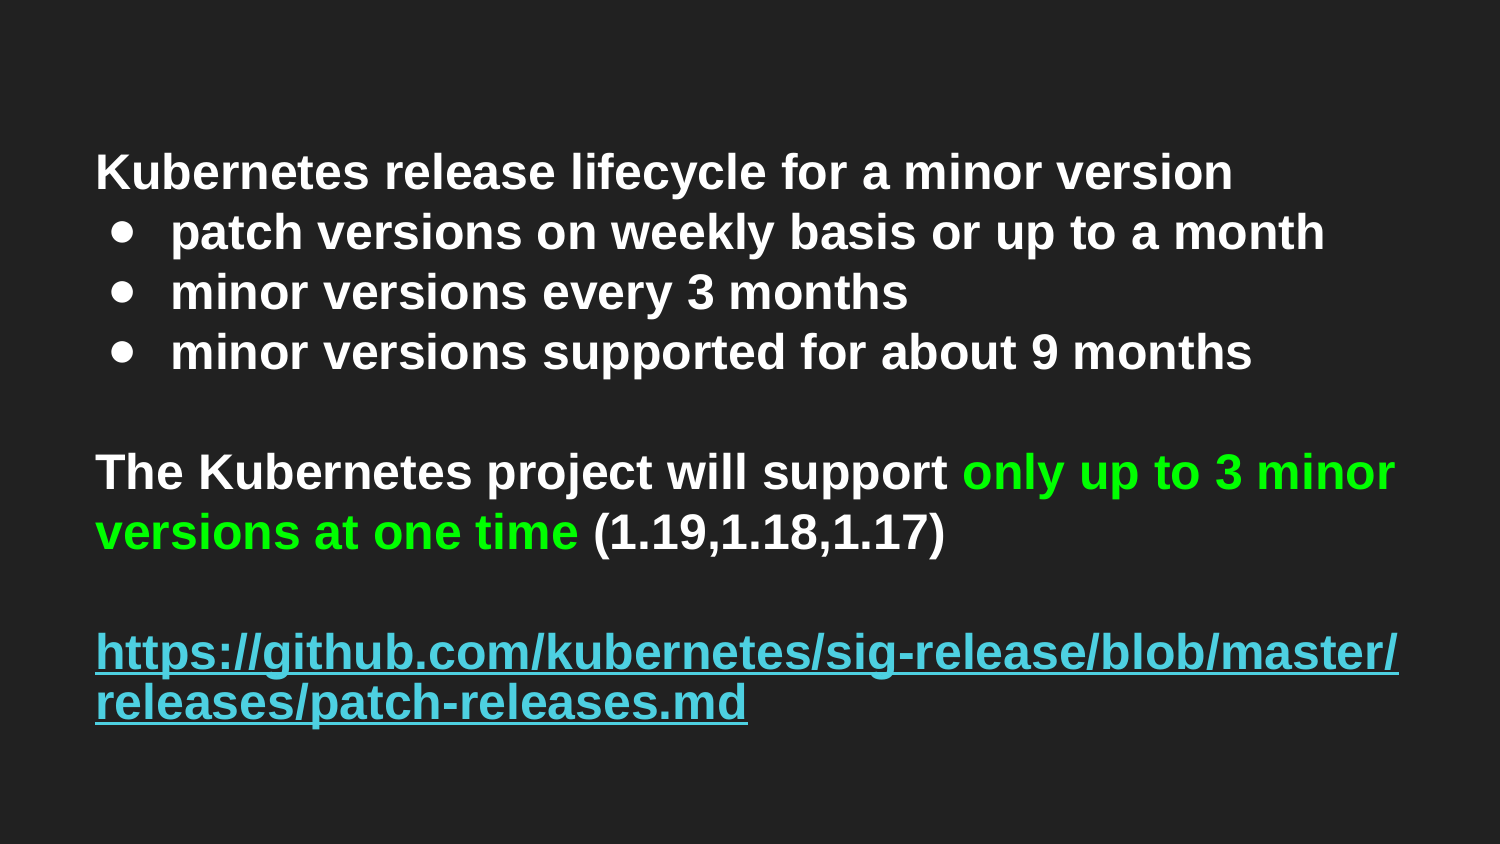

# Kubernetes release lifecycle for a minor version
patch versions on weekly basis or up to a month
minor versions every 3 months
minor versions supported for about 9 months

The Kubernetes project will support only up to 3 minor versions at one time (1.19,1.18,1.17)

https://github.com/kubernetes/sig-release/blob/master/releases/patch-releases.md